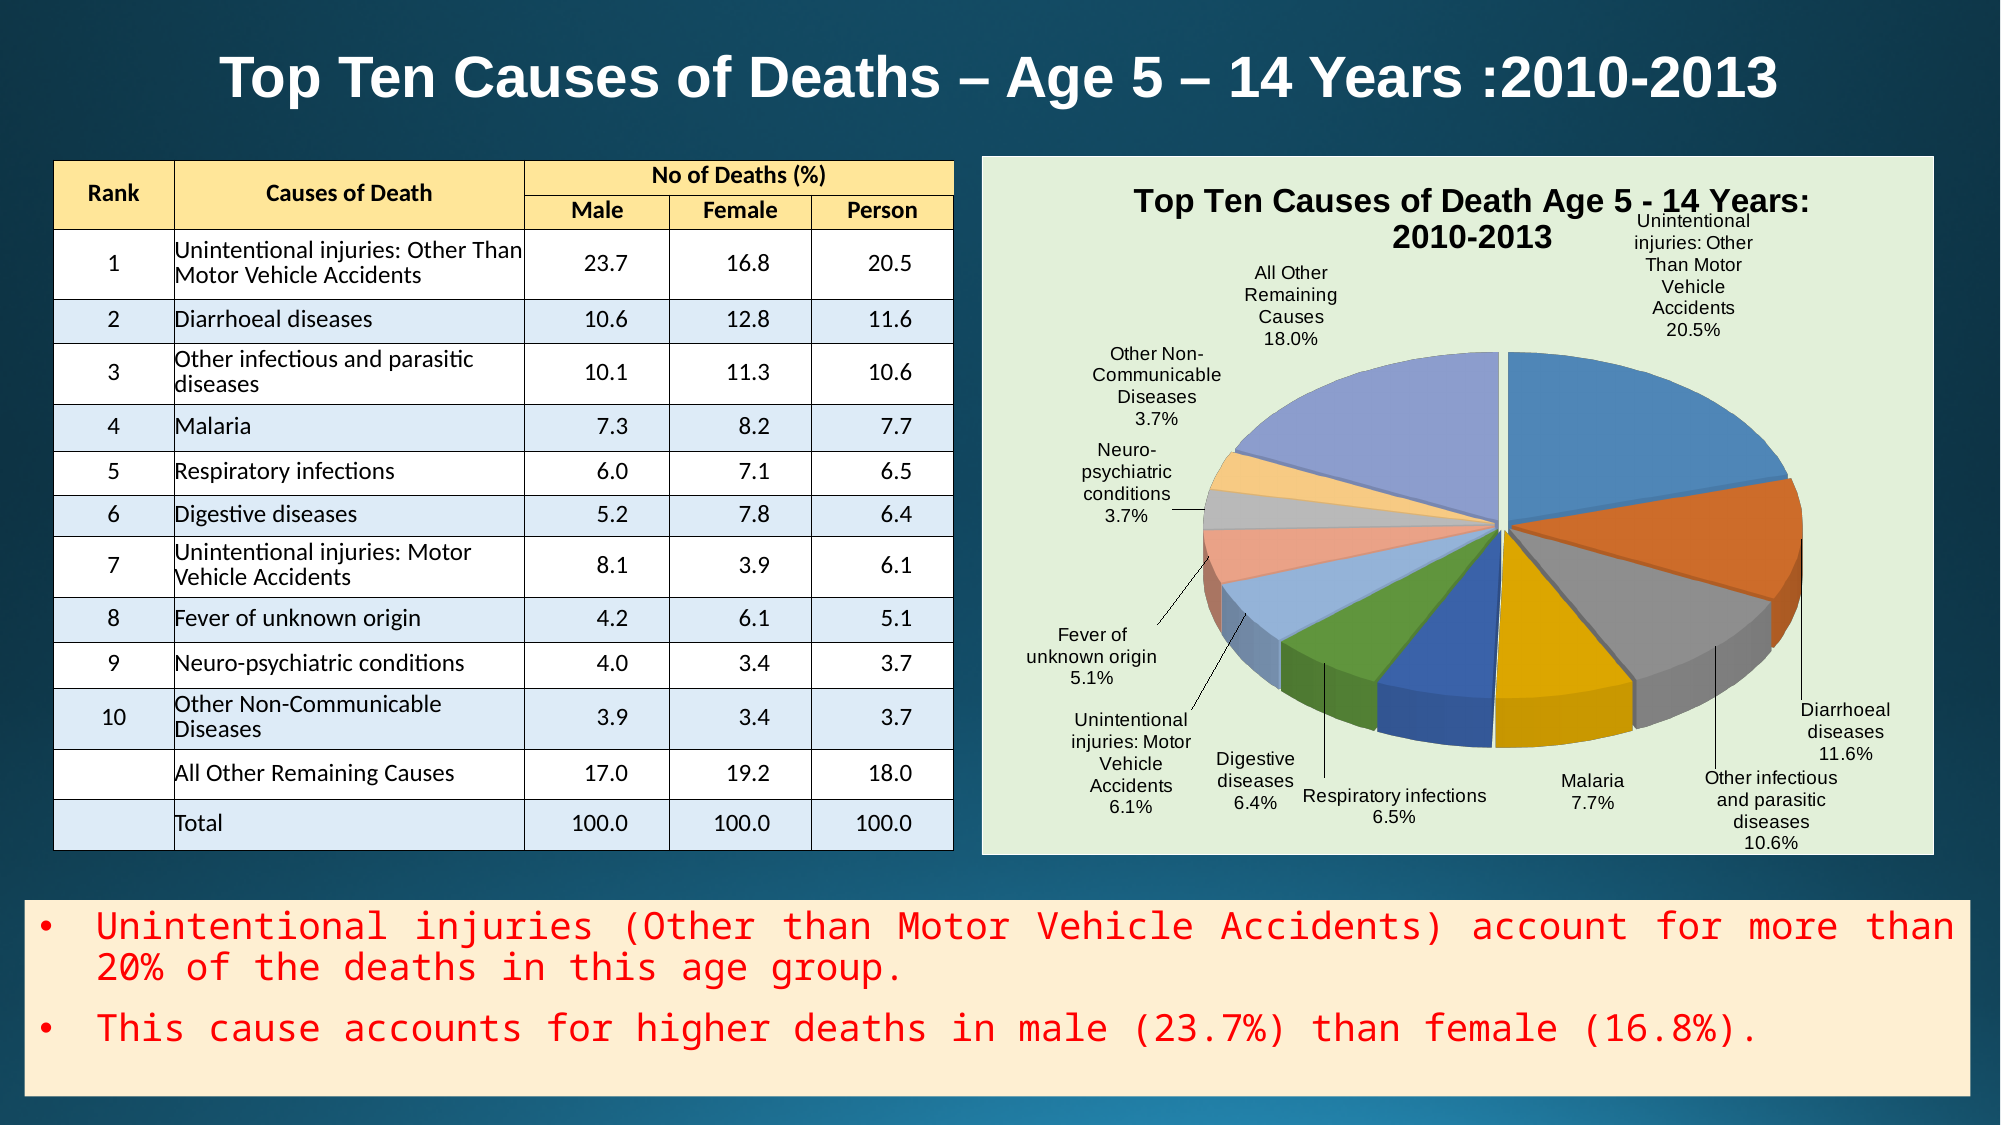

# Top Ten Causes of Deaths – Age 5 – 14 Years :2010-2013

[unsupported chart]

| Rank | Causes of Death | No of Deaths (%) |  |  |
| --- | --- | --- | --- | --- |
|  |  | Male | Female | Person |
| 1 | Unintentional injuries: Other Than Motor Vehicle Accidents | 23.7 | 16.8 | 20.5 |
| 2 | Diarrhoeal diseases | 10.6 | 12.8 | 11.6 |
| 3 | Other infectious and parasitic diseases | 10.1 | 11.3 | 10.6 |
| 4 | Malaria | 7.3 | 8.2 | 7.7 |
| 5 | Respiratory infections | 6.0 | 7.1 | 6.5 |
| 6 | Digestive diseases | 5.2 | 7.8 | 6.4 |
| 7 | Unintentional injuries: Motor Vehicle Accidents | 8.1 | 3.9 | 6.1 |
| 8 | Fever of unknown origin | 4.2 | 6.1 | 5.1 |
| 9 | Neuro-psychiatric conditions | 4.0 | 3.4 | 3.7 |
| 10 | Other Non-Communicable Diseases | 3.9 | 3.4 | 3.7 |
|  | All Other Remaining Causes | 17.0 | 19.2 | 18.0 |
|  | Total | 100.0 | 100.0 | 100.0 |
Unintentional injuries (Other than Motor Vehicle Accidents) account for more than 20% of the deaths in this age group.
This cause accounts for higher deaths in male (23.7%) than female (16.8%).